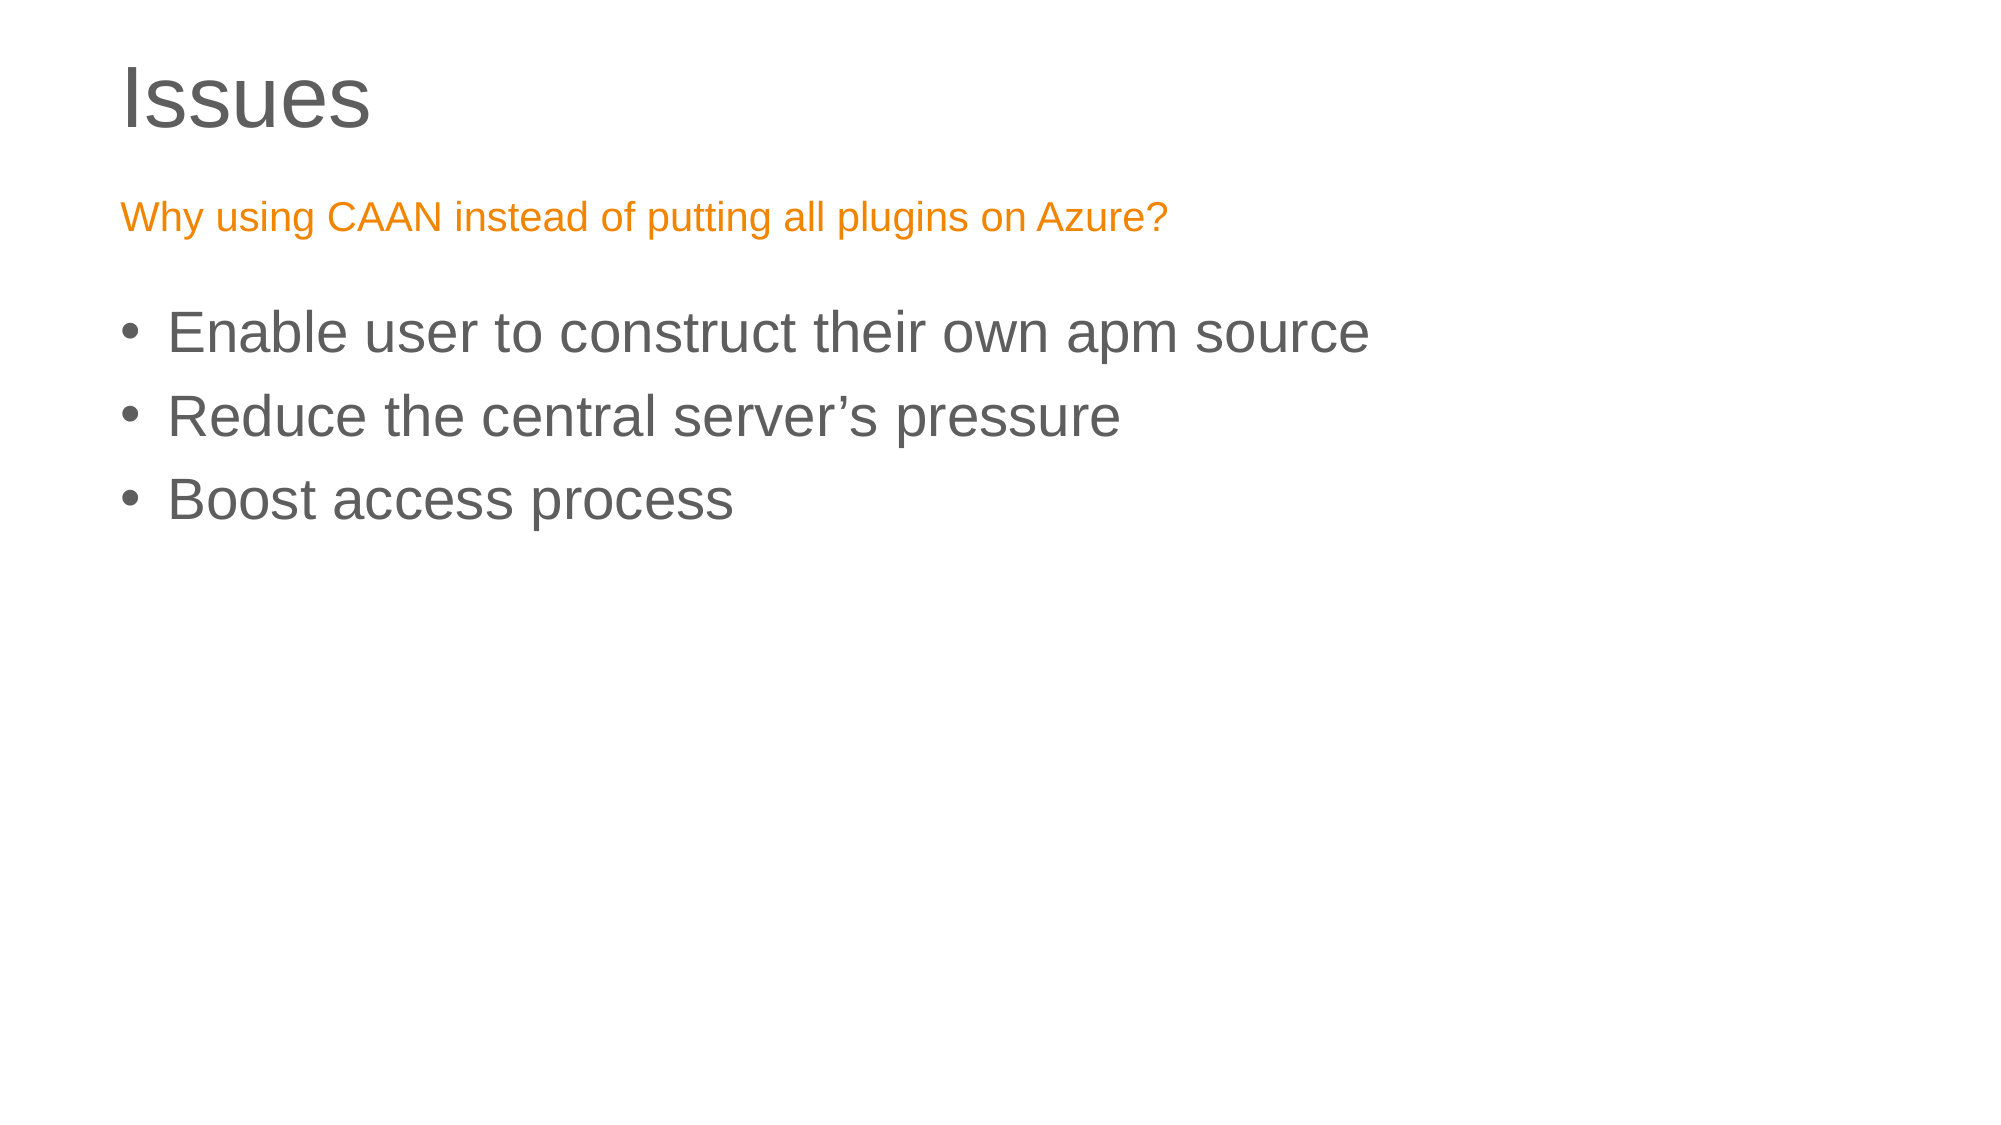

# Issues
Why using CAAN instead of putting all plugins on Azure?

Enable user to construct their own apm source
Reduce the central server’s pressure
Boost access process